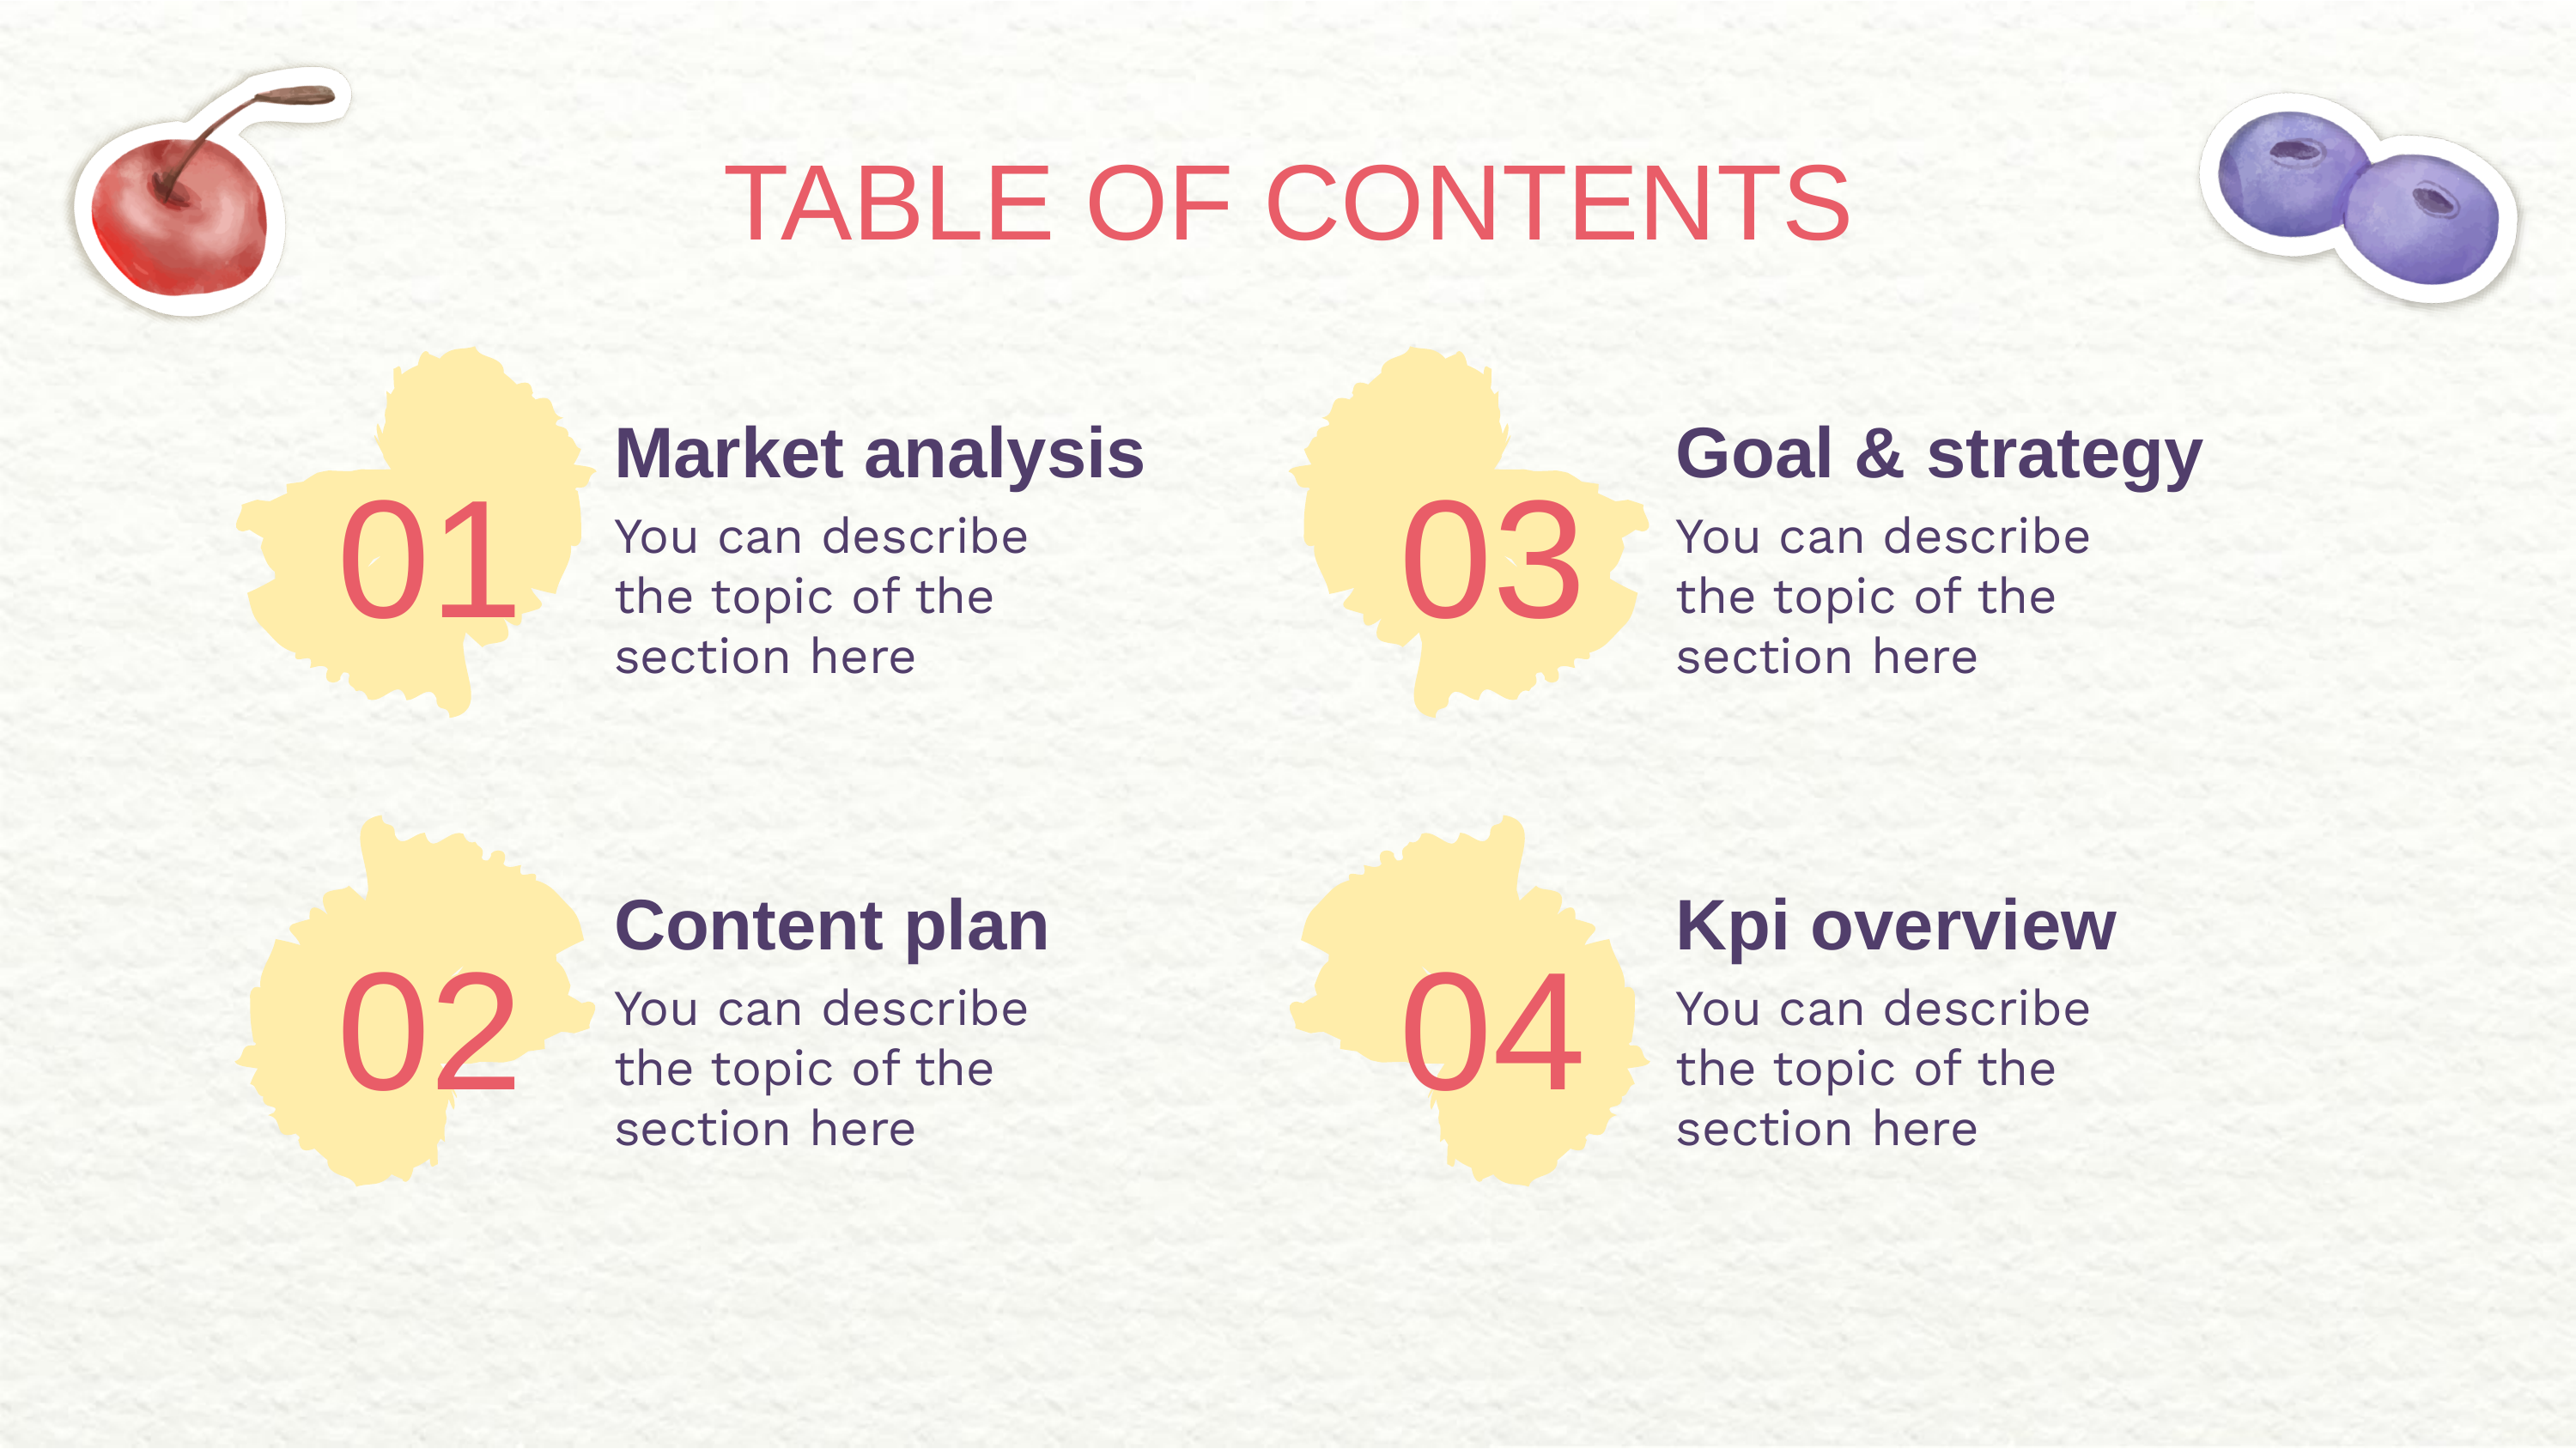

TABLE OF CONTENTS

Market analysis
Goal & strategy
# 01
03
You can describe the topic of the section here
You can describe the topic of the section here

Content plan
Kpi overview
02
04
You can describe the topic of the section here
You can describe the topic of the section here